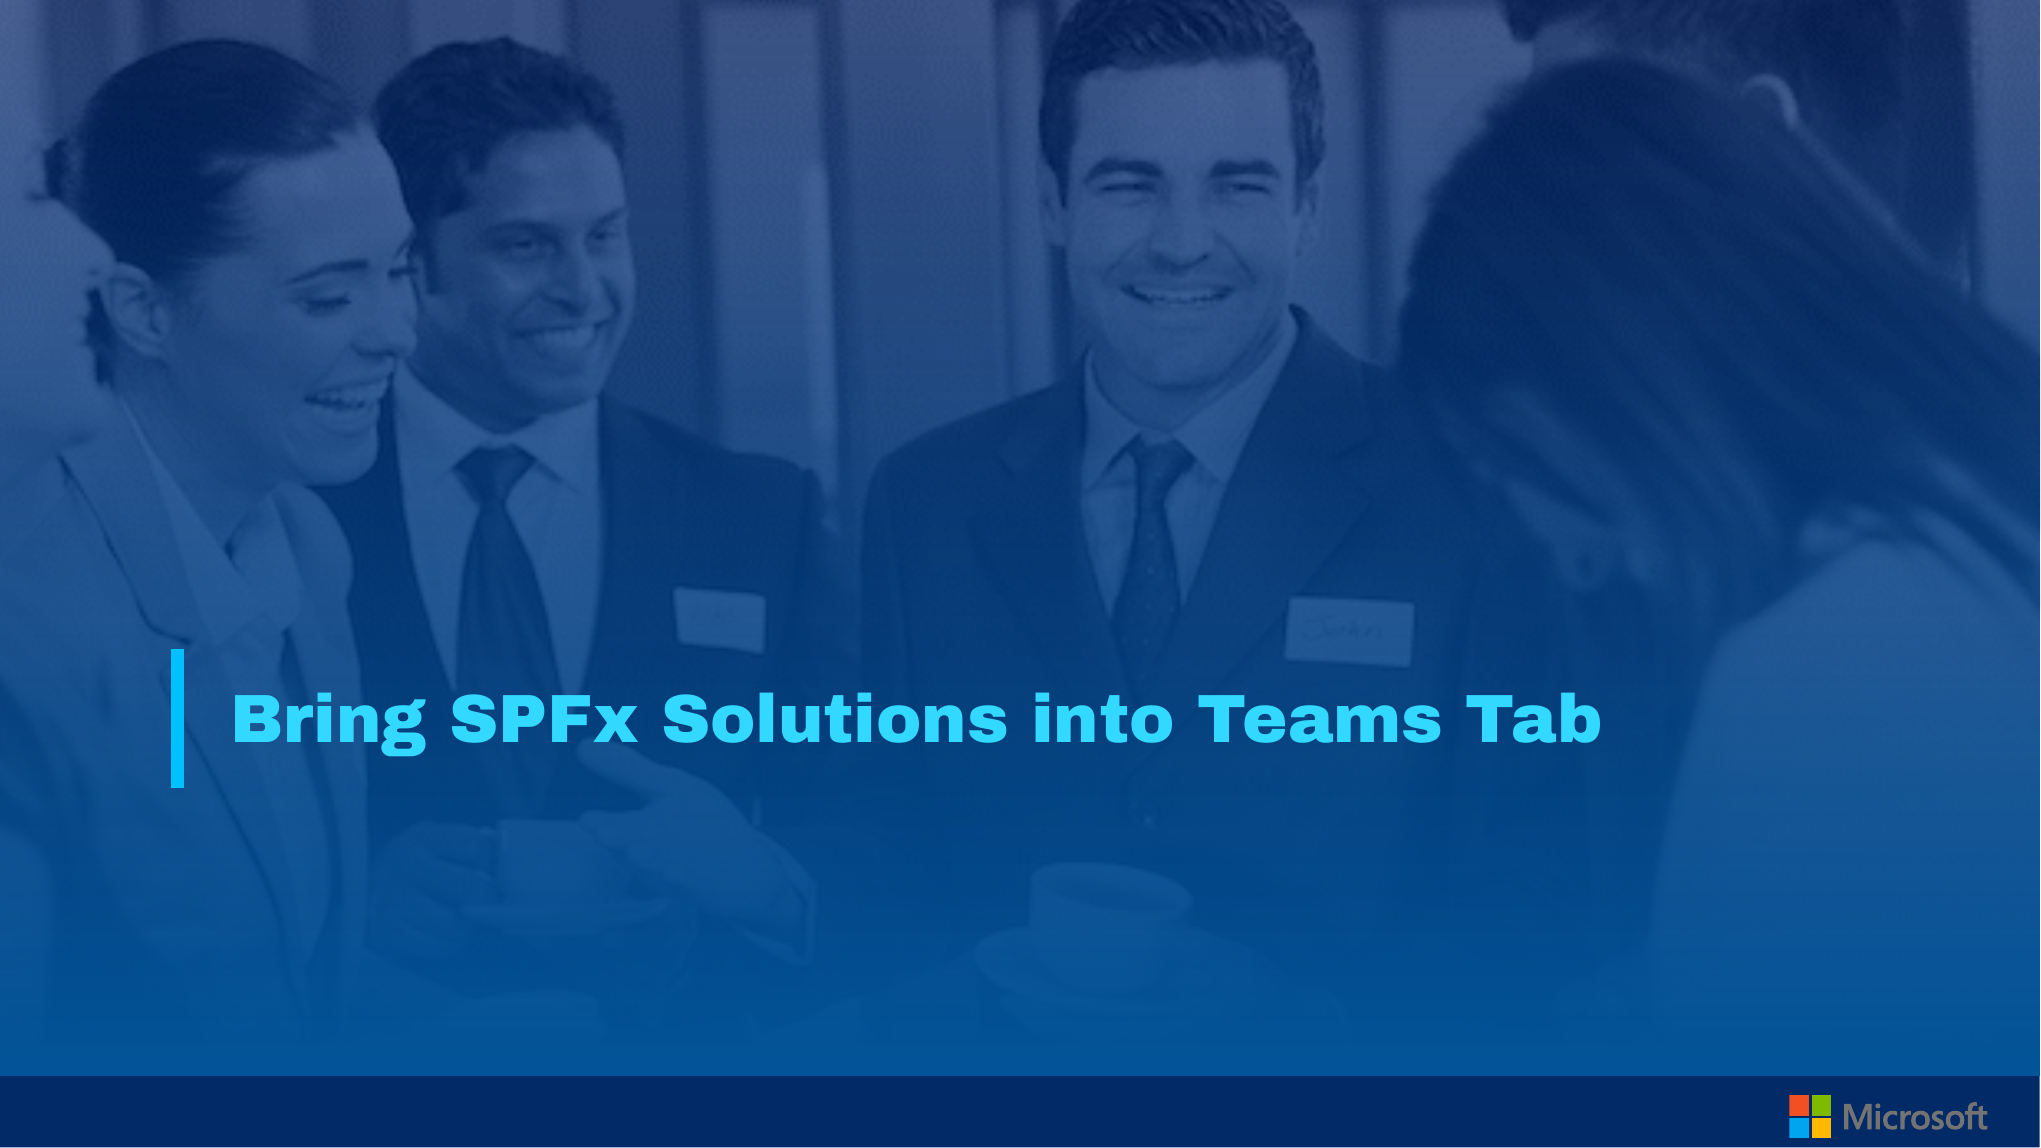

# Bring SPFx Solutions into Teams Tab